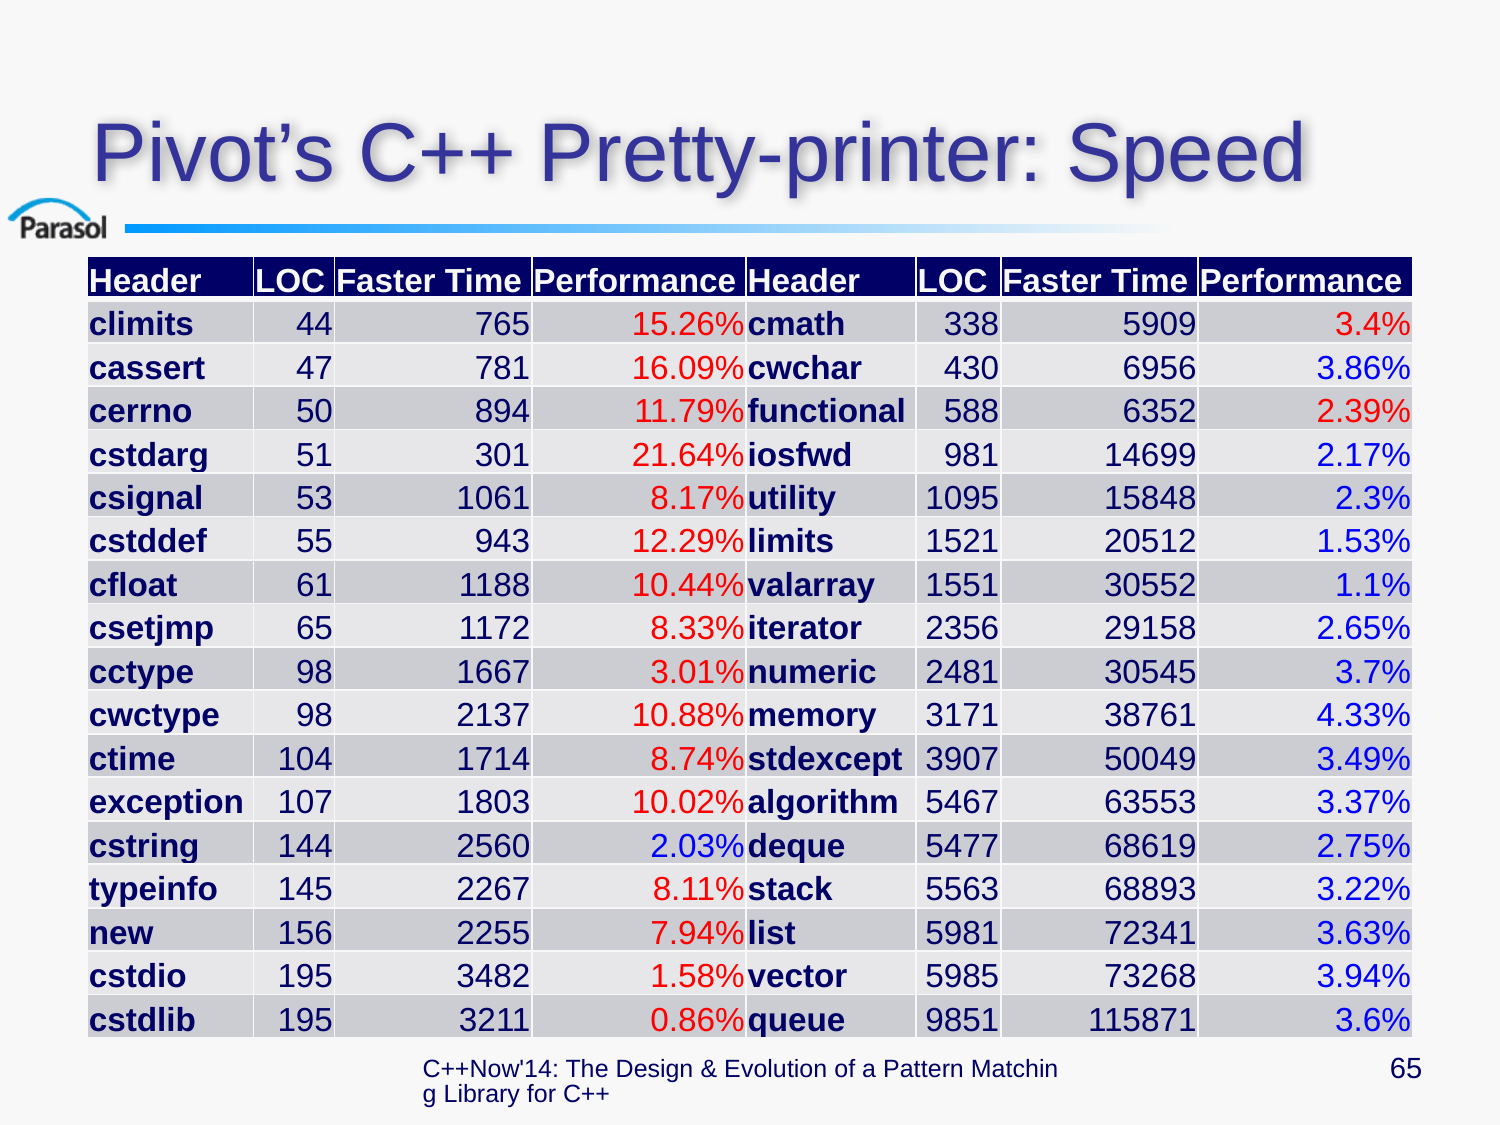

# Pivot’s C++ Pretty-printer: Speed
| Header | LOC | Faster Time | Performance | Header | LOC | Faster Time | Performance |
| --- | --- | --- | --- | --- | --- | --- | --- |
| climits | 44 | 765 | 15.26% | cmath | 338 | 5909 | 3.4% |
| cassert | 47 | 781 | 16.09% | cwchar | 430 | 6956 | 3.86% |
| cerrno | 50 | 894 | 11.79% | functional | 588 | 6352 | 2.39% |
| cstdarg | 51 | 301 | 21.64% | iosfwd | 981 | 14699 | 2.17% |
| csignal | 53 | 1061 | 8.17% | utility | 1095 | 15848 | 2.3% |
| cstddef | 55 | 943 | 12.29% | limits | 1521 | 20512 | 1.53% |
| cfloat | 61 | 1188 | 10.44% | valarray | 1551 | 30552 | 1.1% |
| csetjmp | 65 | 1172 | 8.33% | iterator | 2356 | 29158 | 2.65% |
| cctype | 98 | 1667 | 3.01% | numeric | 2481 | 30545 | 3.7% |
| cwctype | 98 | 2137 | 10.88% | memory | 3171 | 38761 | 4.33% |
| ctime | 104 | 1714 | 8.74% | stdexcept | 3907 | 50049 | 3.49% |
| exception | 107 | 1803 | 10.02% | algorithm | 5467 | 63553 | 3.37% |
| cstring | 144 | 2560 | 2.03% | deque | 5477 | 68619 | 2.75% |
| typeinfo | 145 | 2267 | 8.11% | stack | 5563 | 68893 | 3.22% |
| new | 156 | 2255 | 7.94% | list | 5981 | 72341 | 3.63% |
| cstdio | 195 | 3482 | 1.58% | vector | 5985 | 73268 | 3.94% |
| cstdlib | 195 | 3211 | 0.86% | queue | 9851 | 115871 | 3.6% |
C++Now'14: The Design & Evolution of a Pattern Matching Library for C++
65